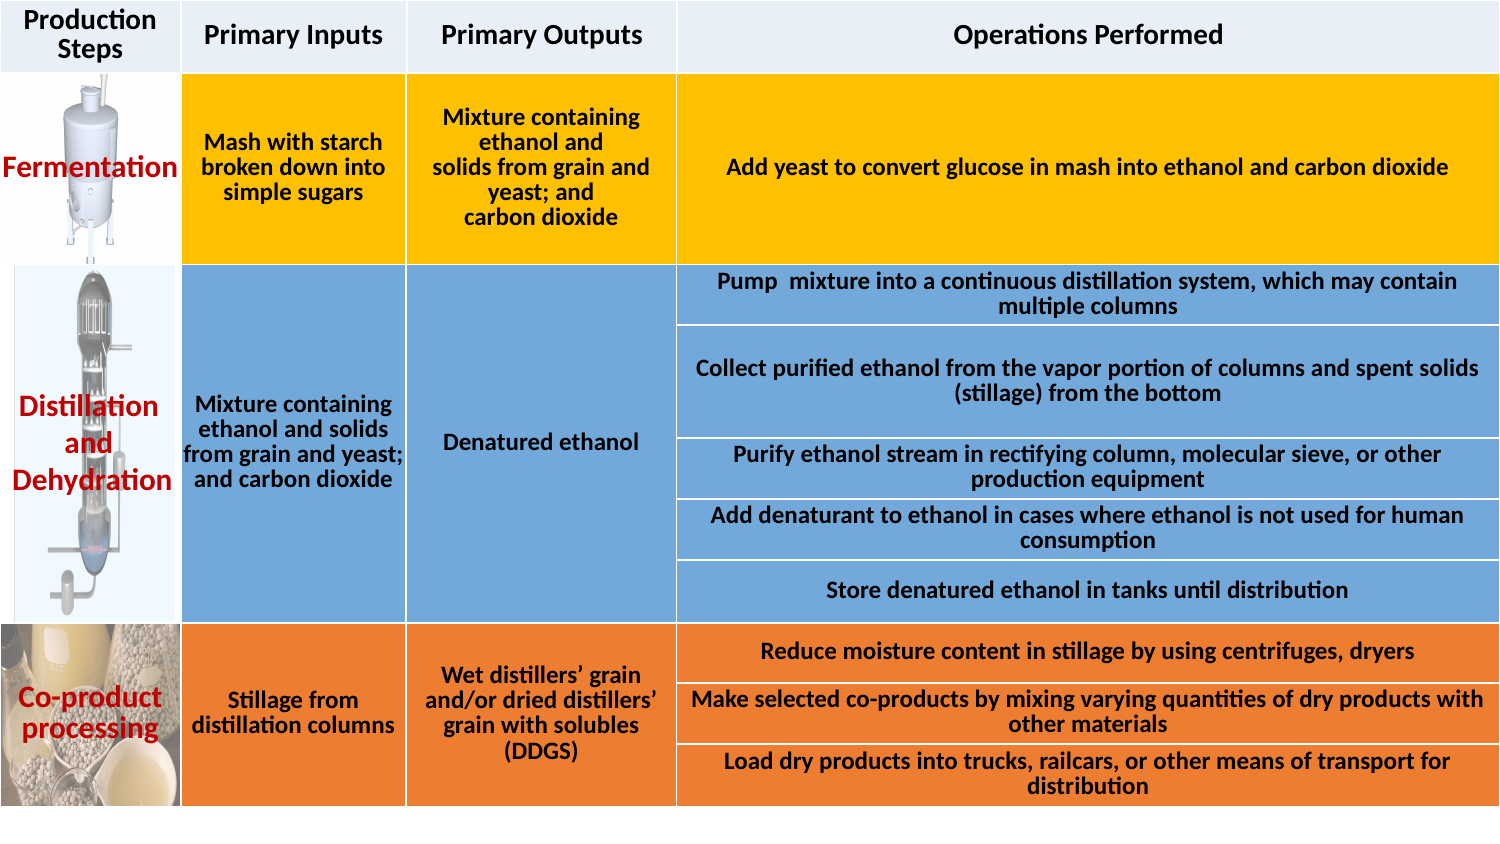

| Production Steps | Primary Inputs | Primary Outputs | Operations Performed |
| --- | --- | --- | --- |
| Fermentation | Mash with starch broken down into simple sugars | Mixture containing ethanol and solids from grain and yeast; and carbon dioxide | Add yeast to convert glucose in mash into ethanol and carbon dioxide |
| --- | --- | --- | --- |
|  | Mixture containing ethanol and solids from grain and yeast; and carbon dioxide | Denatured ethanol | Pump mixture into a continuous distillation system, which may contain multiple columns |
|  |  |  | Collect purified ethanol from the vapor portion of columns and spent solids (stillage) from the bottom |
|  |  |  | Purify ethanol stream in rectifying column, molecular sieve, or other production equipment |
|  |  |  | Add denaturant to ethanol in cases where ethanol is not used for human consumption |
|  |  |  | Store denatured ethanol in tanks until distribution |
| Co-product processing | Stillage from distillation columns | Wet distillers’ grain and/or dried distillers’ grain with solubles (DDGS) | Reduce moisture content in stillage by using centrifuges, dryers |
|  |  |  | Make selected co-products by mixing varying quantities of dry products with other materials |
|  |  |  | Load dry products into trucks, railcars, or other means of transport for distribution |
Distillation
and
Dehydration